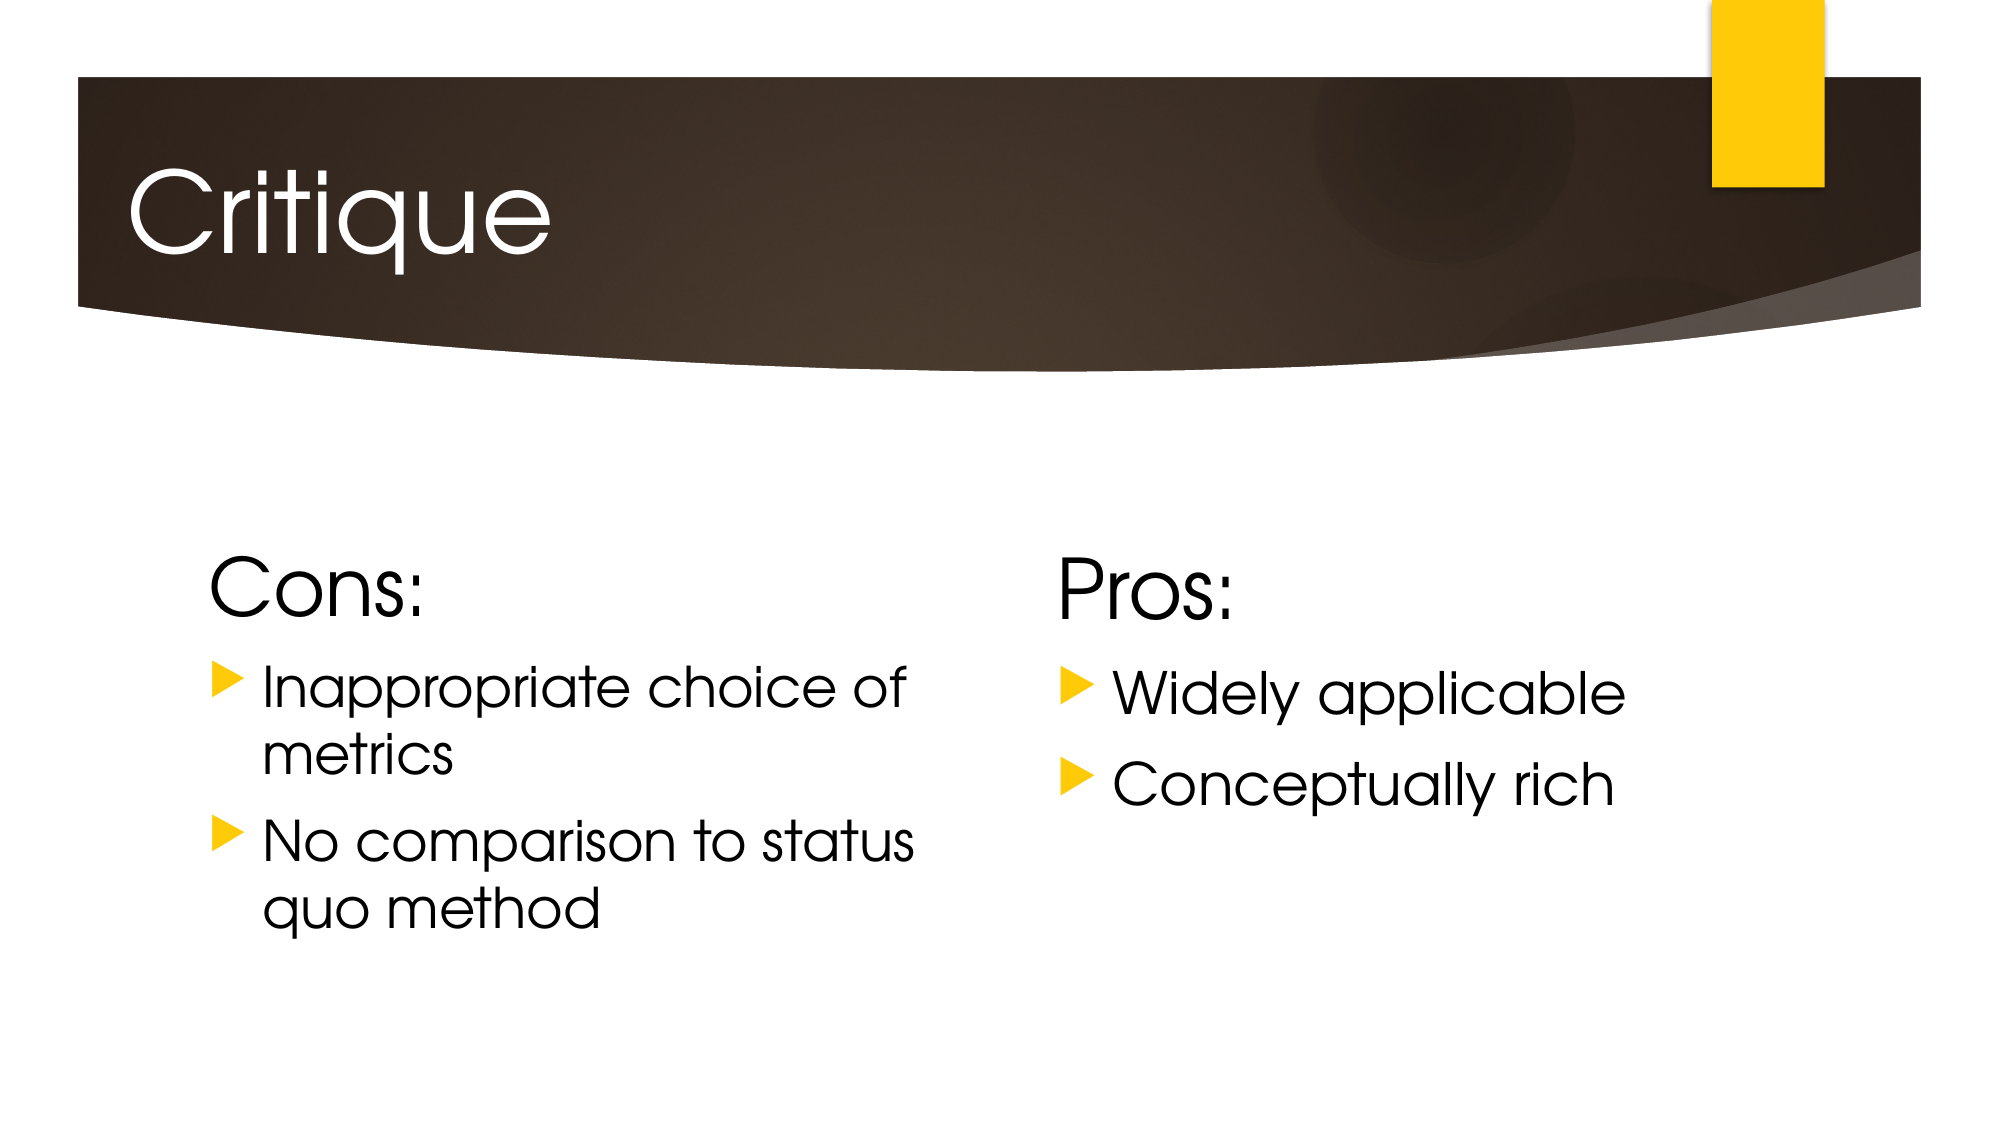

# Critique
Cons:
Inappropriate choice of metrics
No comparison to status quo method
Pros:
Widely applicable
Conceptually rich